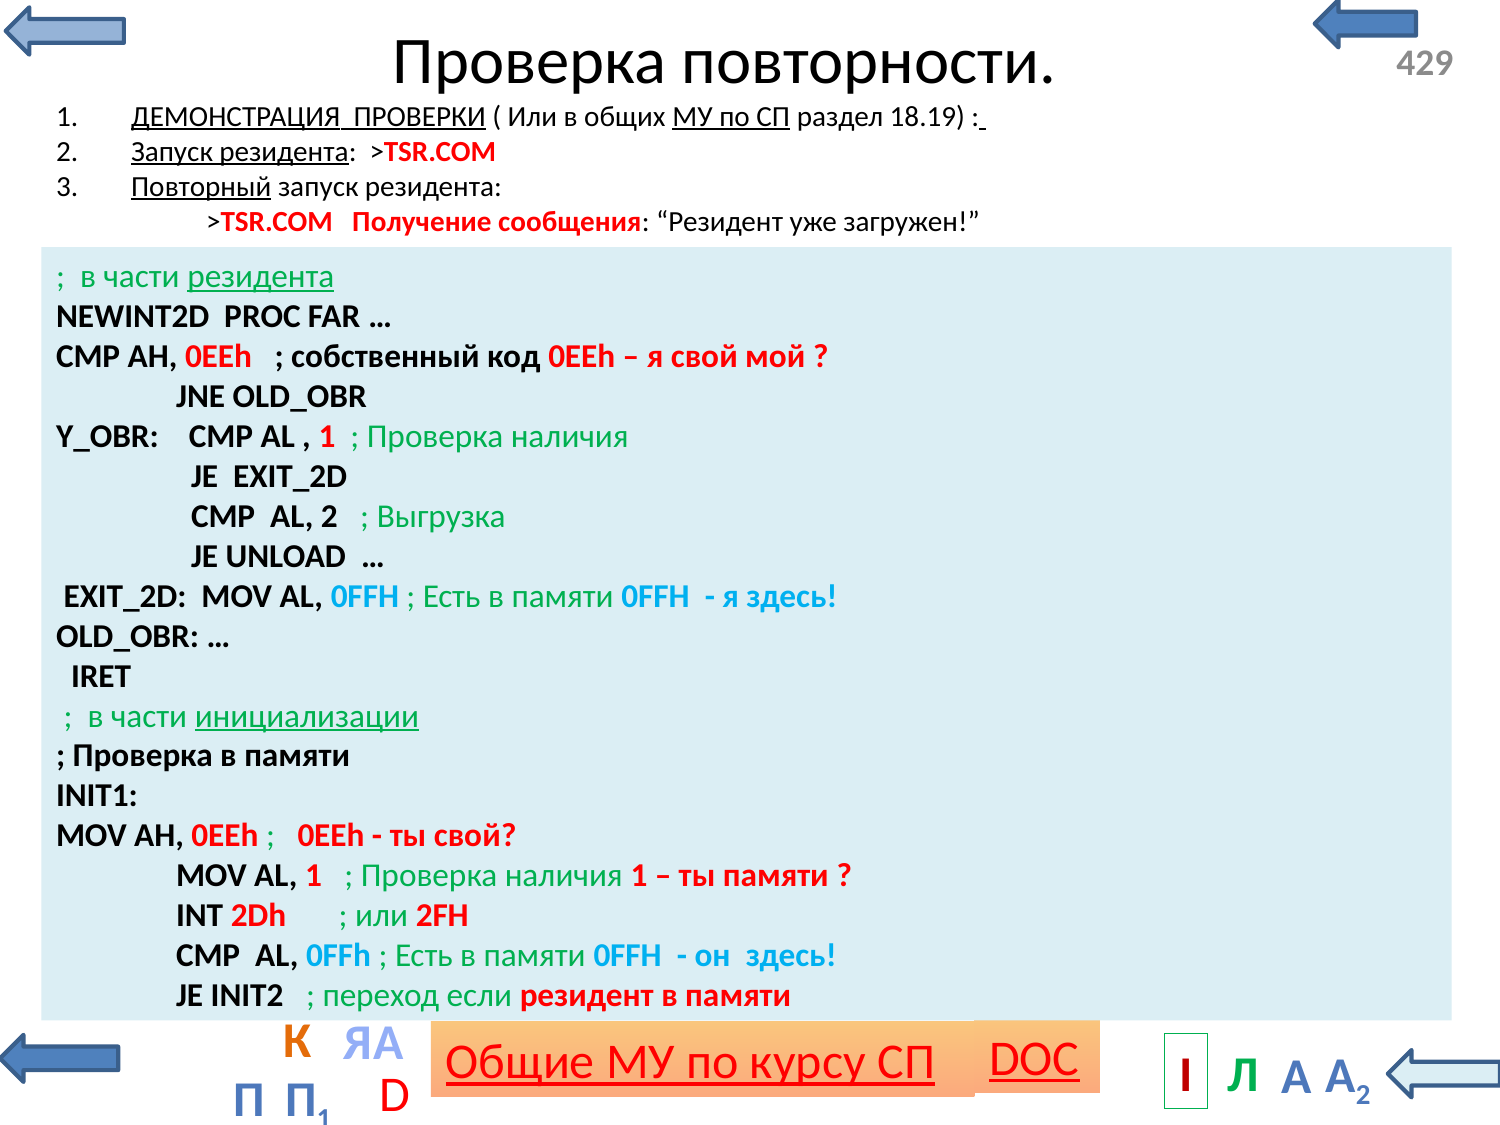

# Проверка повторности.
ДЕМОНСТРАЦИЯ  ПРОВЕРКИ ( Или в общих МУ по СП раздел 18.19) :
Запуск резидента:  >TSR.COM
Повторный запуск резидента:
	>TSR.COM   Получение сообщения: “Резидент уже загружен!”
;  в части резидента
NEWINT2D  PROC FAR …
CMP AH, 0EEh   ; собственный код 0EEh – я свой мой ?
                JNE OLD_OBR
Y_OBR:    CMP AL , 1  ; Проверка наличия
                  JE  EXIT_2D
                  CMP  AL, 2   ; Выгрузка
                  JE UNLOAD  …
 EXIT_2D:  MOV AL, 0FFH ; Есть в памяти 0FFH  - я здесь!
OLD_OBR: …
  IRET
 ;  в части инициализации
; Проверка в памяти
INIT1:
MOV AH, 0EEh ;   0EEh - ты свой?
                MOV AL, 1   ; Проверка наличия 1 – ты памяти ?
                INT 2Dh       ; или 2FH
                CMP  AL, 0FFh ; Есть в памяти 0FFH  - он  здесь!
                JE INIT2   ; переход если резидент в памяти